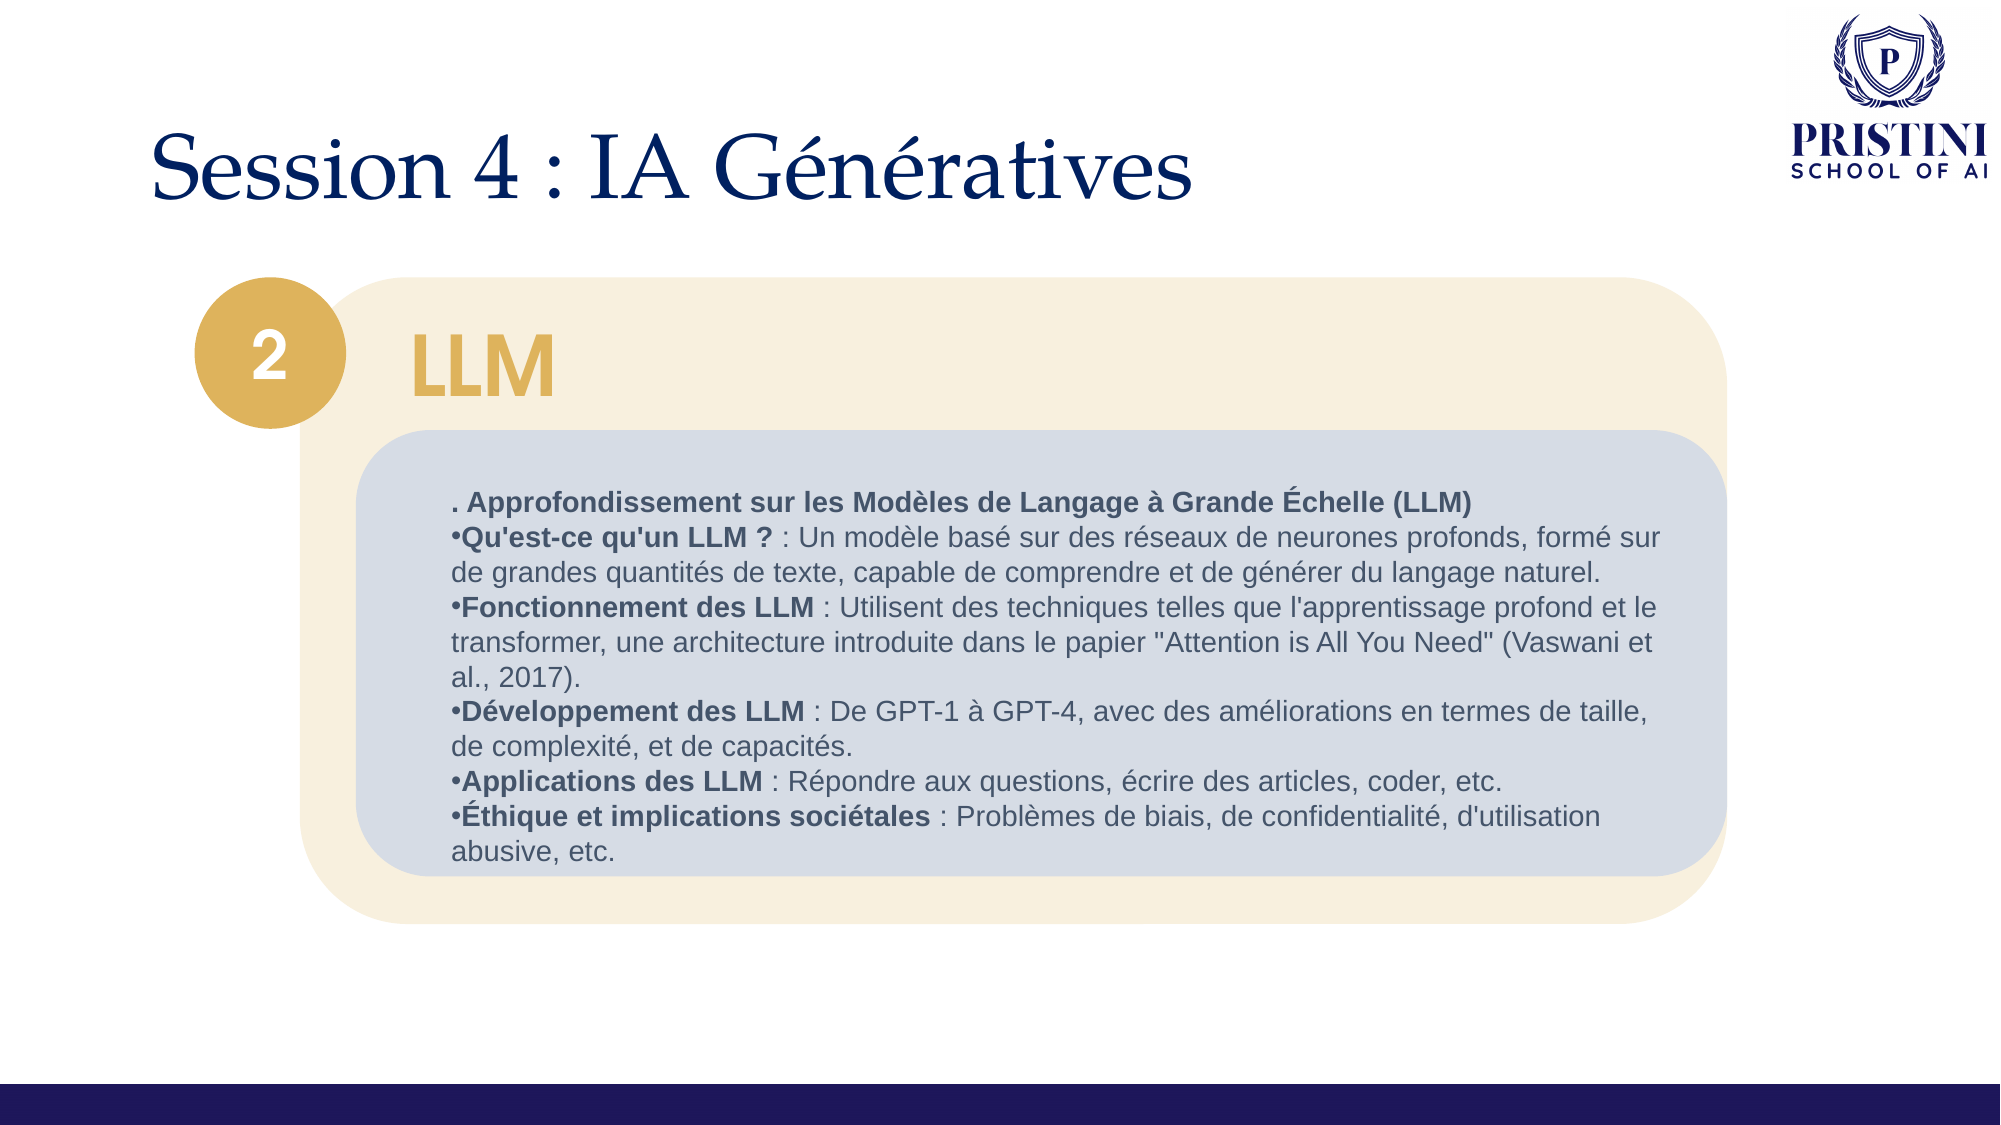

# Session 4 : IA Génératives
2

 LLM

. Approfondissement sur les Modèles de Langage à Grande Échelle (LLM)
Qu'est-ce qu'un LLM ? : Un modèle basé sur des réseaux de neurones profonds, formé sur de grandes quantités de texte, capable de comprendre et de générer du langage naturel.
Fonctionnement des LLM : Utilisent des techniques telles que l'apprentissage profond et le transformer, une architecture introduite dans le papier "Attention is All You Need" (Vaswani et al., 2017).
Développement des LLM : De GPT-1 à GPT-4, avec des améliorations en termes de taille, de complexité, et de capacités.
Applications des LLM : Répondre aux questions, écrire des articles, coder, etc.
Éthique et implications sociétales : Problèmes de biais, de confidentialité, d'utilisation abusive, etc.